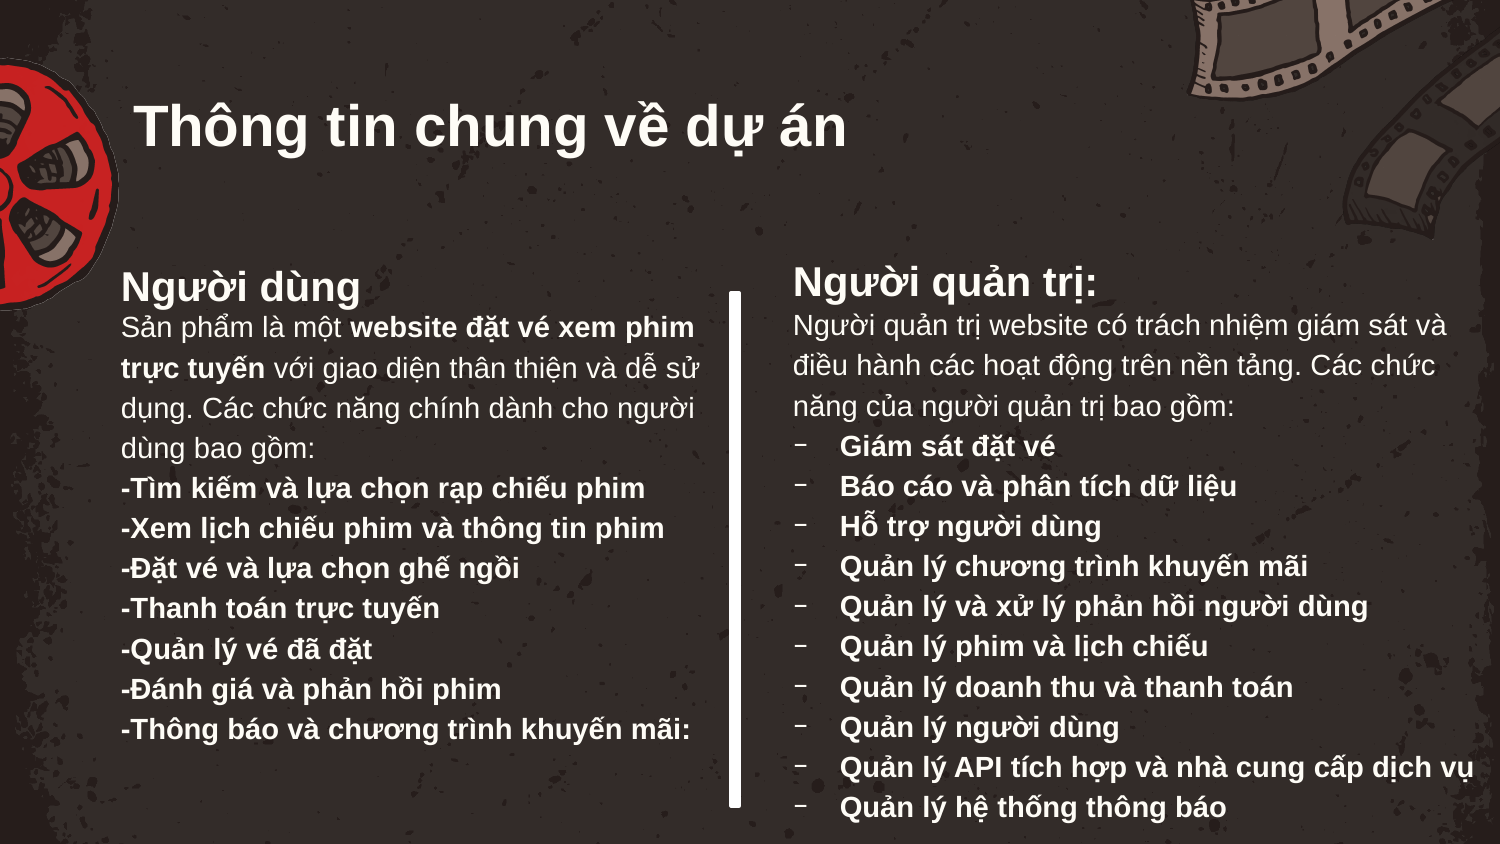

# Thông tin chung về dự án
Người quản trị:
Người dùng
Người quản trị website có trách nhiệm giám sát và điều hành các hoạt động trên nền tảng. Các chức năng của người quản trị bao gồm:
Giám sát đặt vé
Báo cáo và phân tích dữ liệu
Hỗ trợ người dùng
Quản lý chương trình khuyến mãi
Quản lý và xử lý phản hồi người dùng
Quản lý phim và lịch chiếu
Quản lý doanh thu và thanh toán
Quản lý người dùng
Quản lý API tích hợp và nhà cung cấp dịch vụ
Quản lý hệ thống thông báo
Sản phẩm là một website đặt vé xem phim trực tuyến với giao diện thân thiện và dễ sử dụng. Các chức năng chính dành cho người dùng bao gồm:
-Tìm kiếm và lựa chọn rạp chiếu phim
-Xem lịch chiếu phim và thông tin phim
-Đặt vé và lựa chọn ghế ngồi
-Thanh toán trực tuyến
-Quản lý vé đã đặt
-Đánh giá và phản hồi phim
-Thông báo và chương trình khuyến mãi: